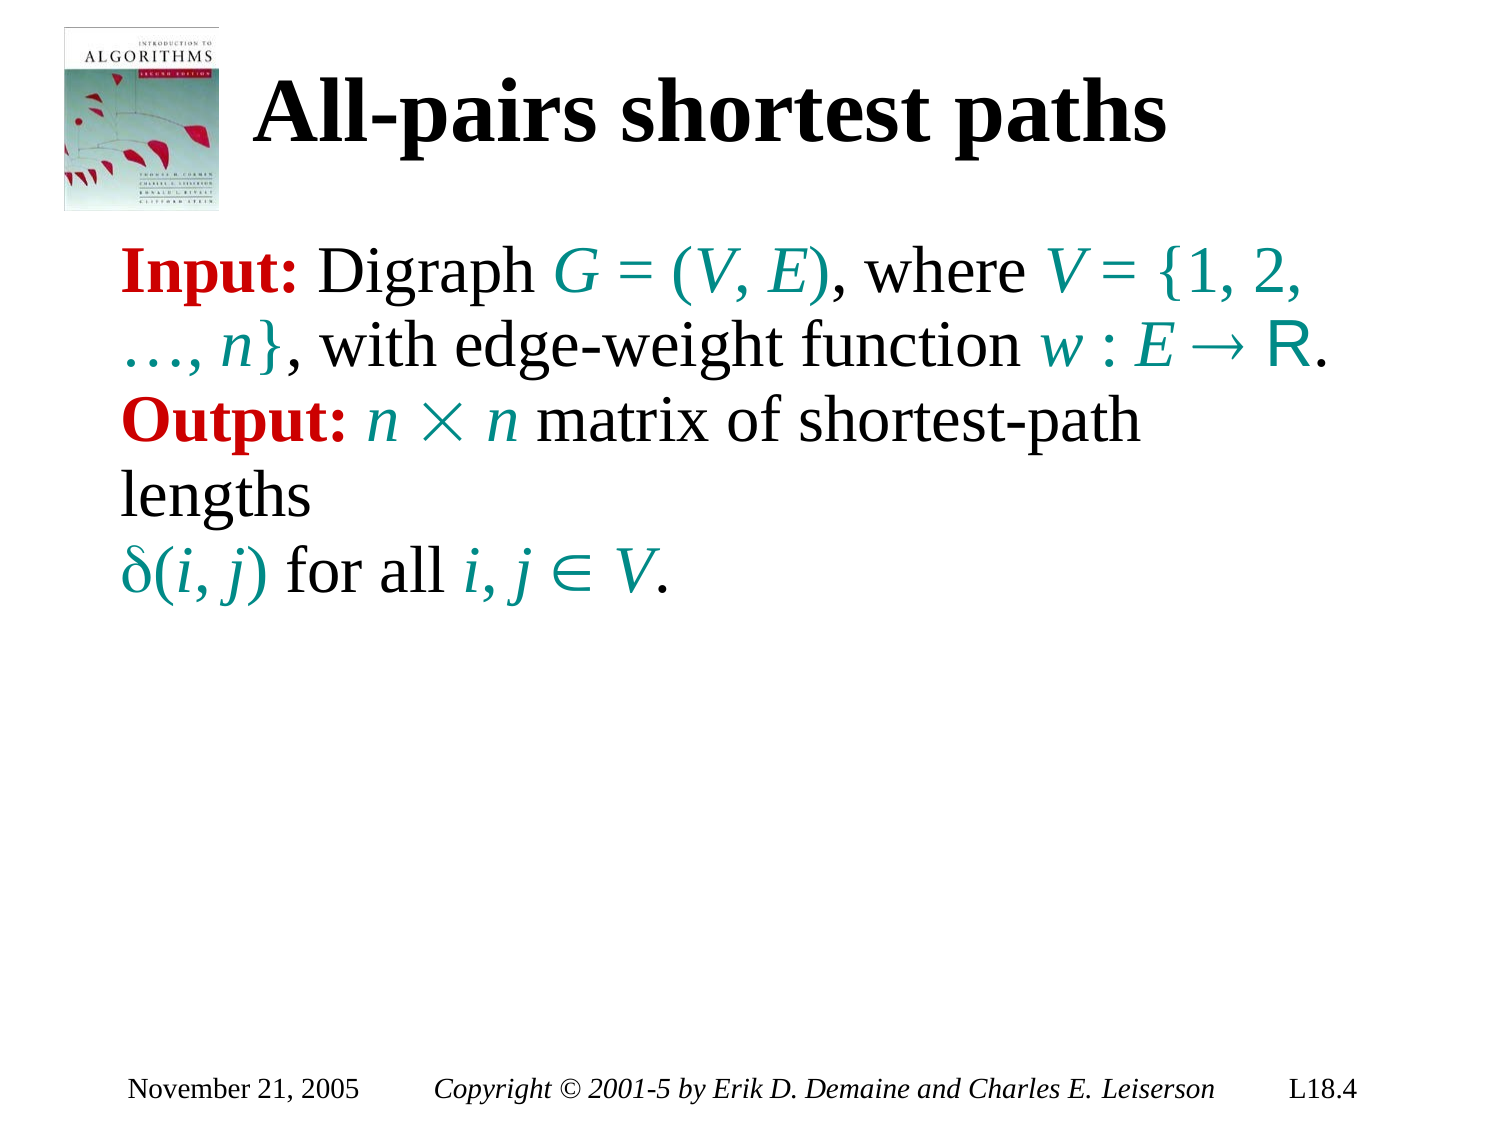

# All-pairs shortest paths
Input: Digraph G = (V, E), where V = {1, 2,
…, n}, with edge-weight function w : E → R.
Output: n × n matrix of shortest-path lengths
δ(i, j) for all i, j ∈ V.
November 21, 2005
Copyright © 2001-5 by Erik D. Demaine and Charles E. Leiserson
L18.4